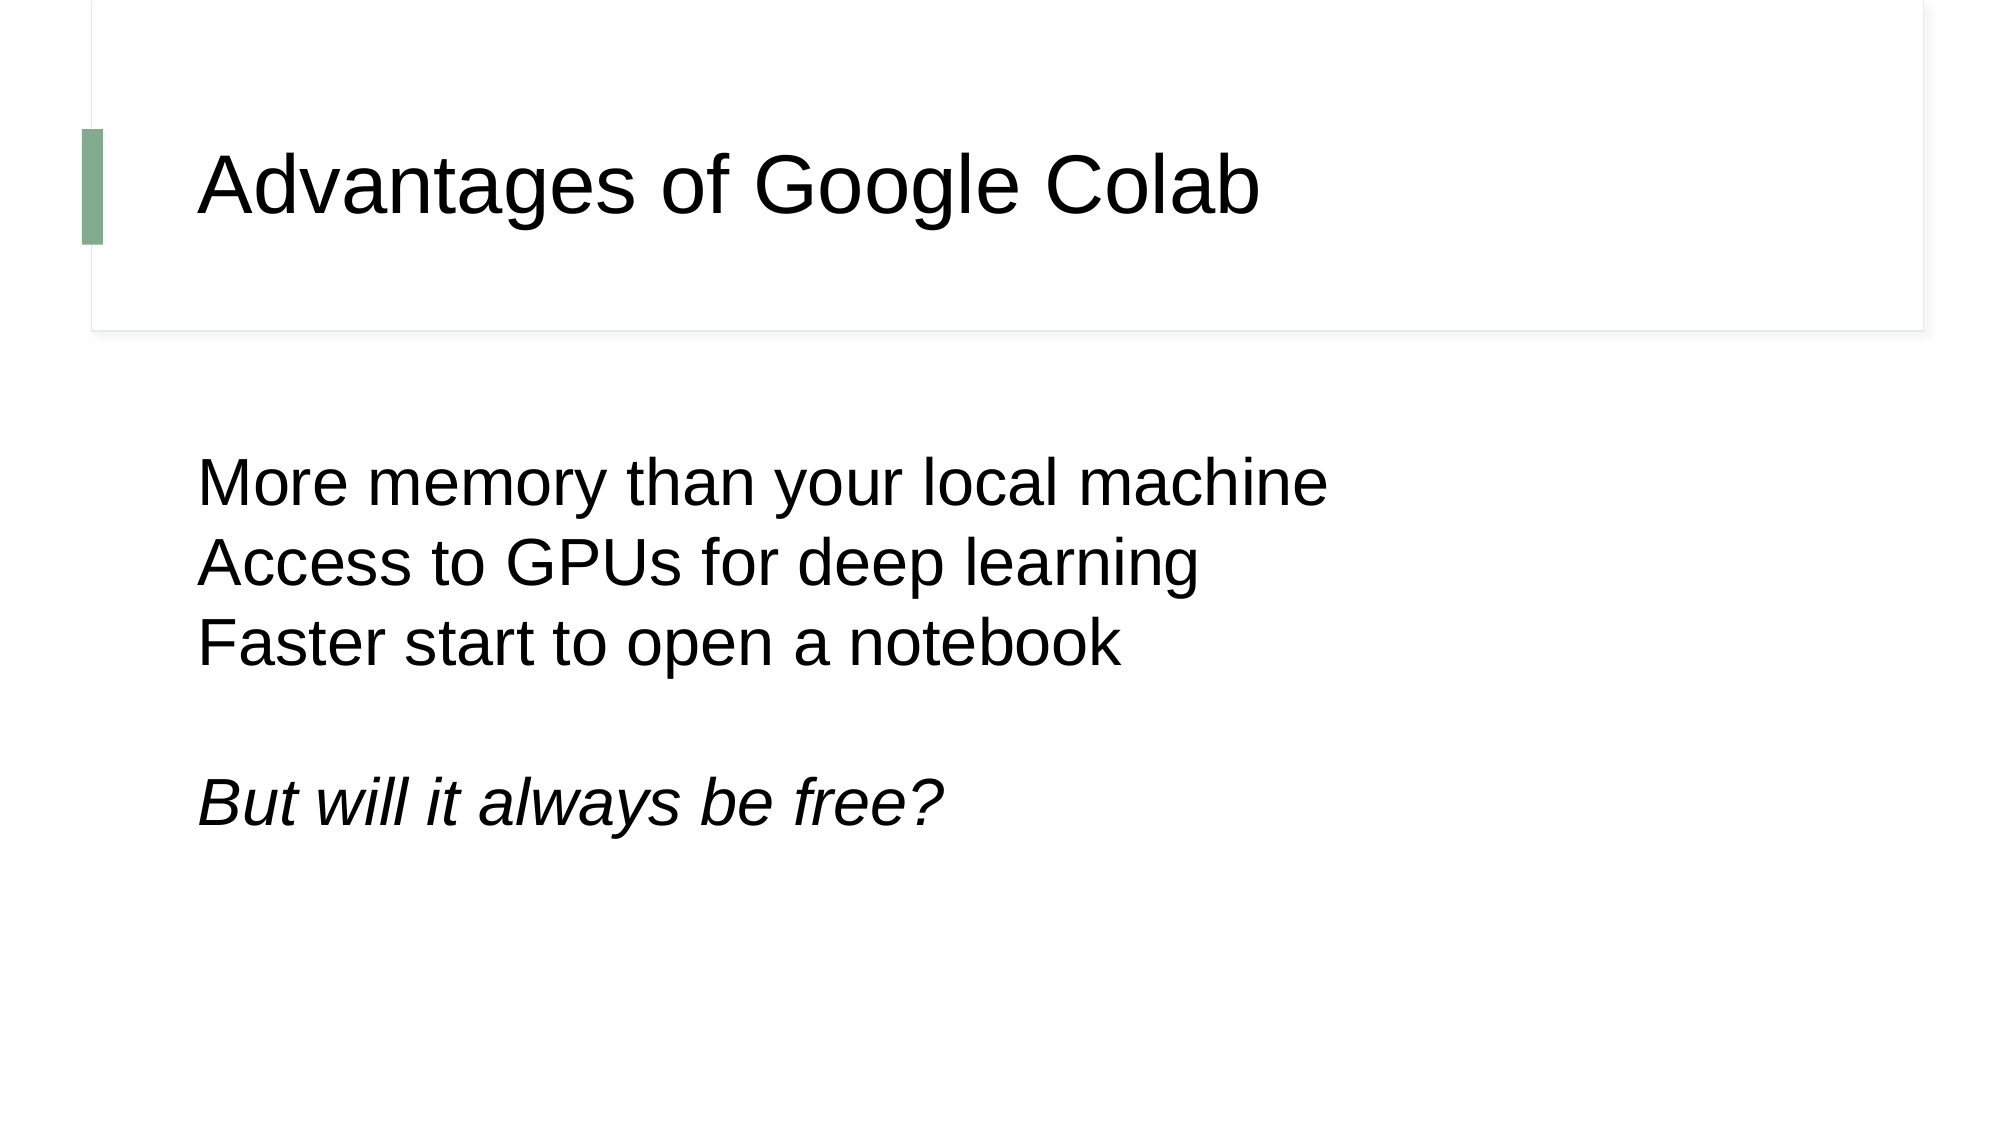

# Advantages of Google Colab
More memory than your local machine
Access to GPUs for deep learning
Faster start to open a notebook

But will it always be free?